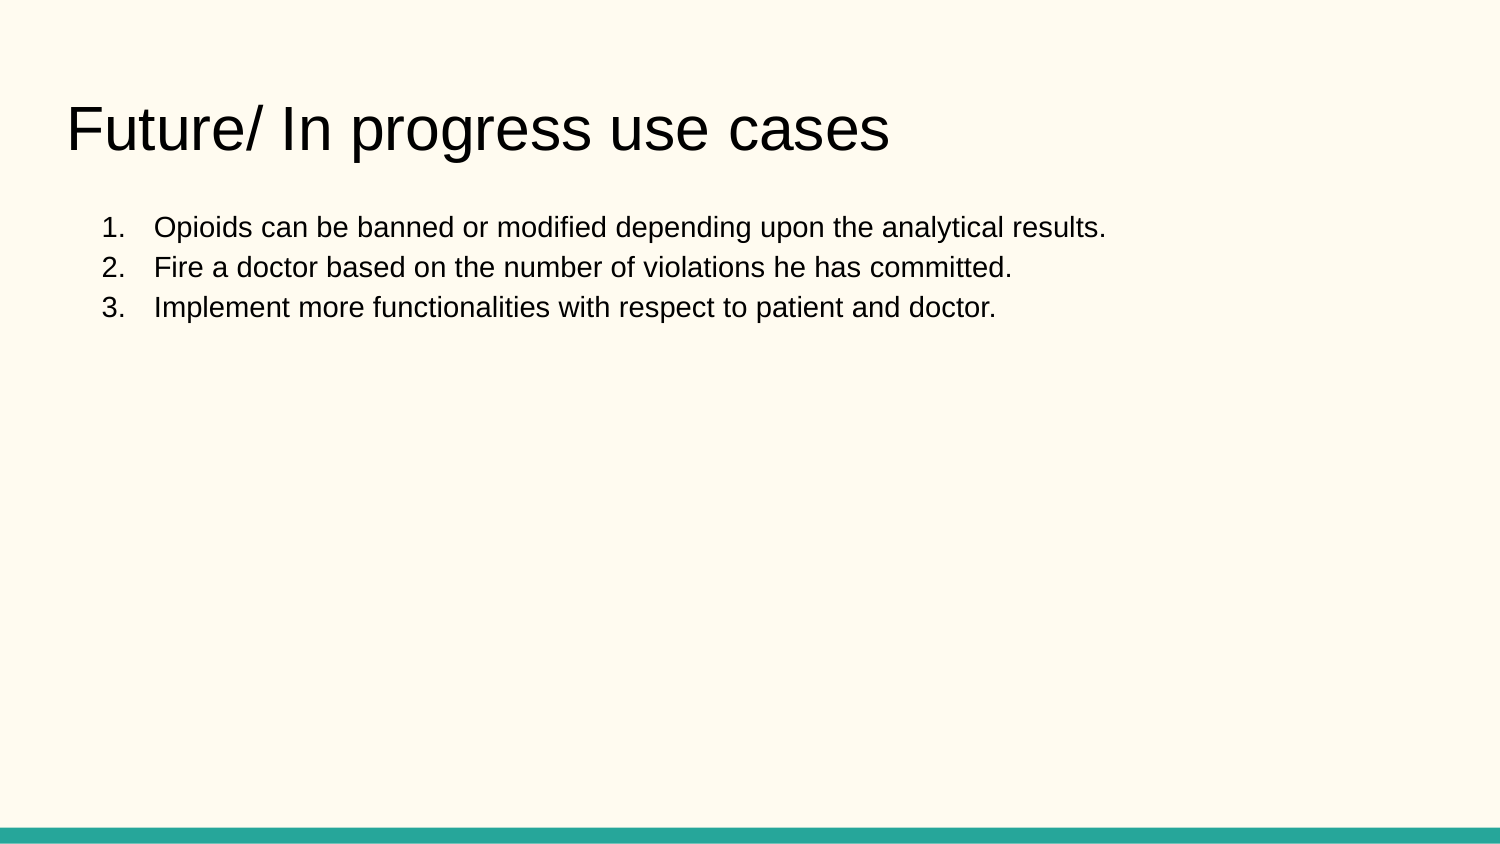

# Future/ In progress use cases
Opioids can be banned or modified depending upon the analytical results.
Fire a doctor based on the number of violations he has committed.
Implement more functionalities with respect to patient and doctor.